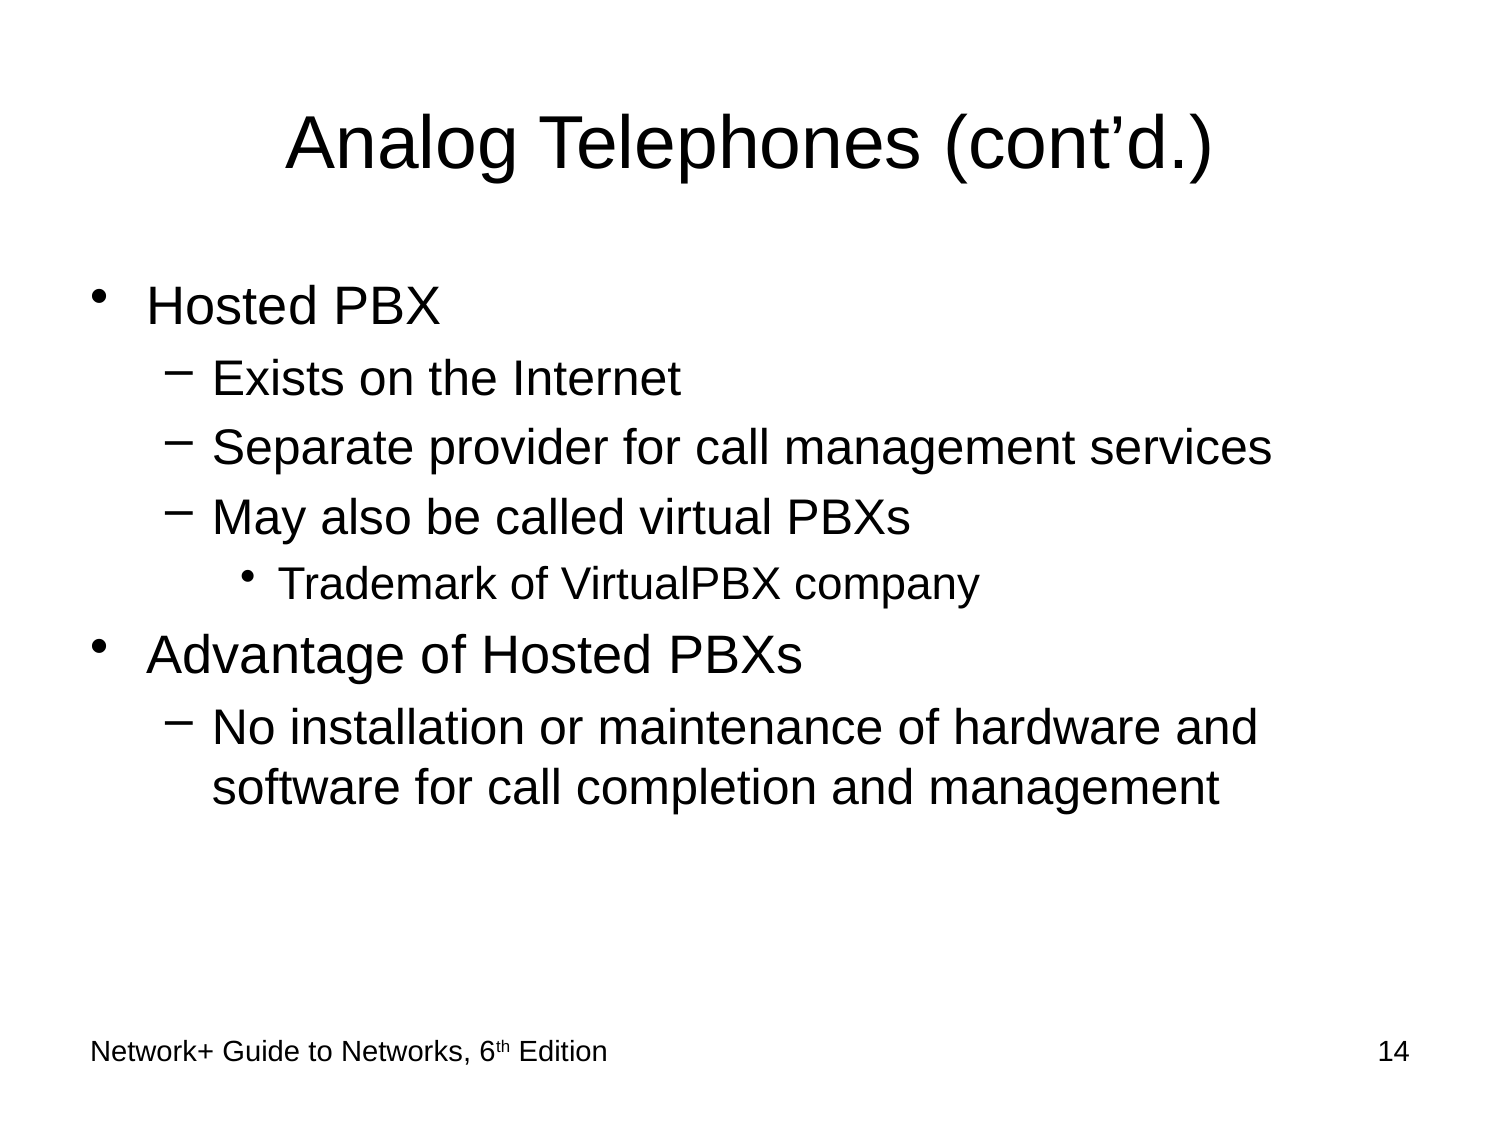

# Analog Telephones (cont’d.)
Hosted PBX
Exists on the Internet
Separate provider for call management services
May also be called virtual PBXs
Trademark of VirtualPBX company
Advantage of Hosted PBXs
No installation or maintenance of hardware and software for call completion and management
Network+ Guide to Networks, 6th Edition
14